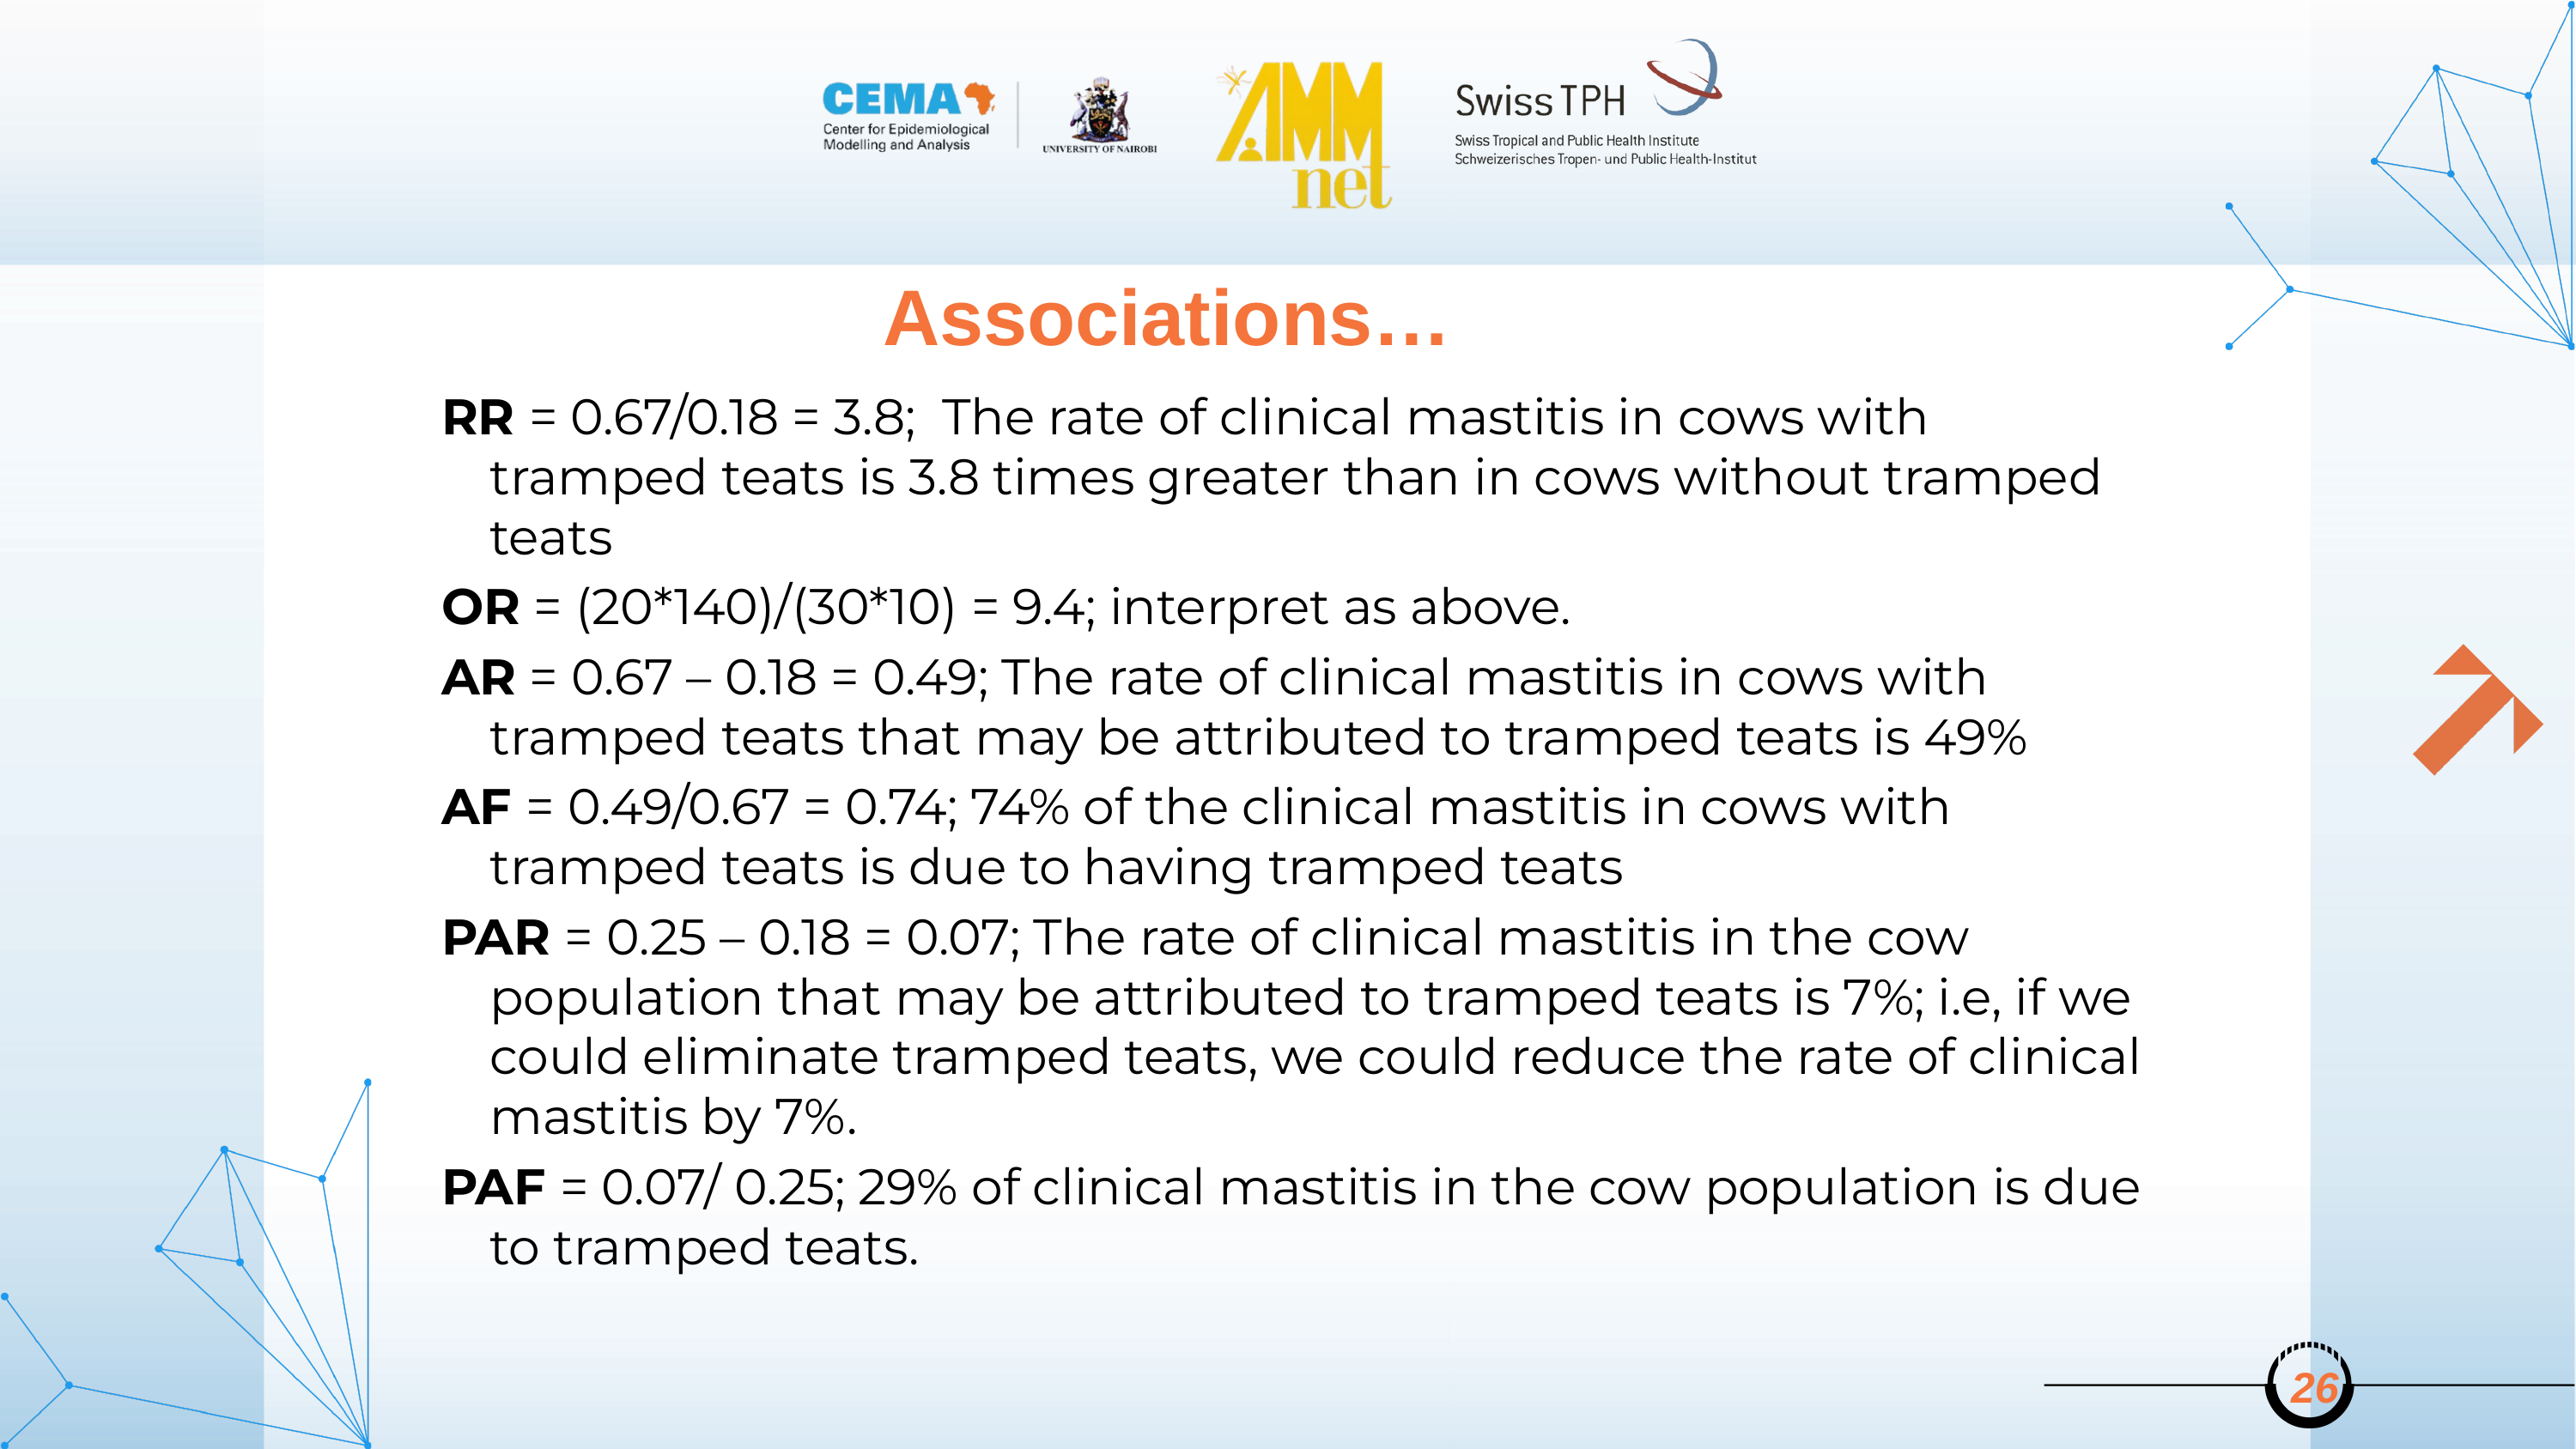

Associations…
RR = 0.67/0.18 = 3.8;  The rate of clinical mastitis in cows with tramped teats is 3.8 times greater than in cows without tramped teats
OR = (20*140)/(30*10) = 9.4; interpret as above.
AR = 0.67 – 0.18 = 0.49; The rate of clinical mastitis in cows with tramped teats that may be attributed to tramped teats is 49%
AF = 0.49/0.67 = 0.74; 74% of the clinical mastitis in cows with tramped teats is due to having tramped teats
PAR = 0.25 – 0.18 = 0.07; The rate of clinical mastitis in the cow population that may be attributed to tramped teats is 7%; i.e, if we could eliminate tramped teats, we could reduce the rate of clinical mastitis by 7%.
PAF = 0.07/ 0.25; 29% of clinical mastitis in the cow population is due to tramped teats.

26